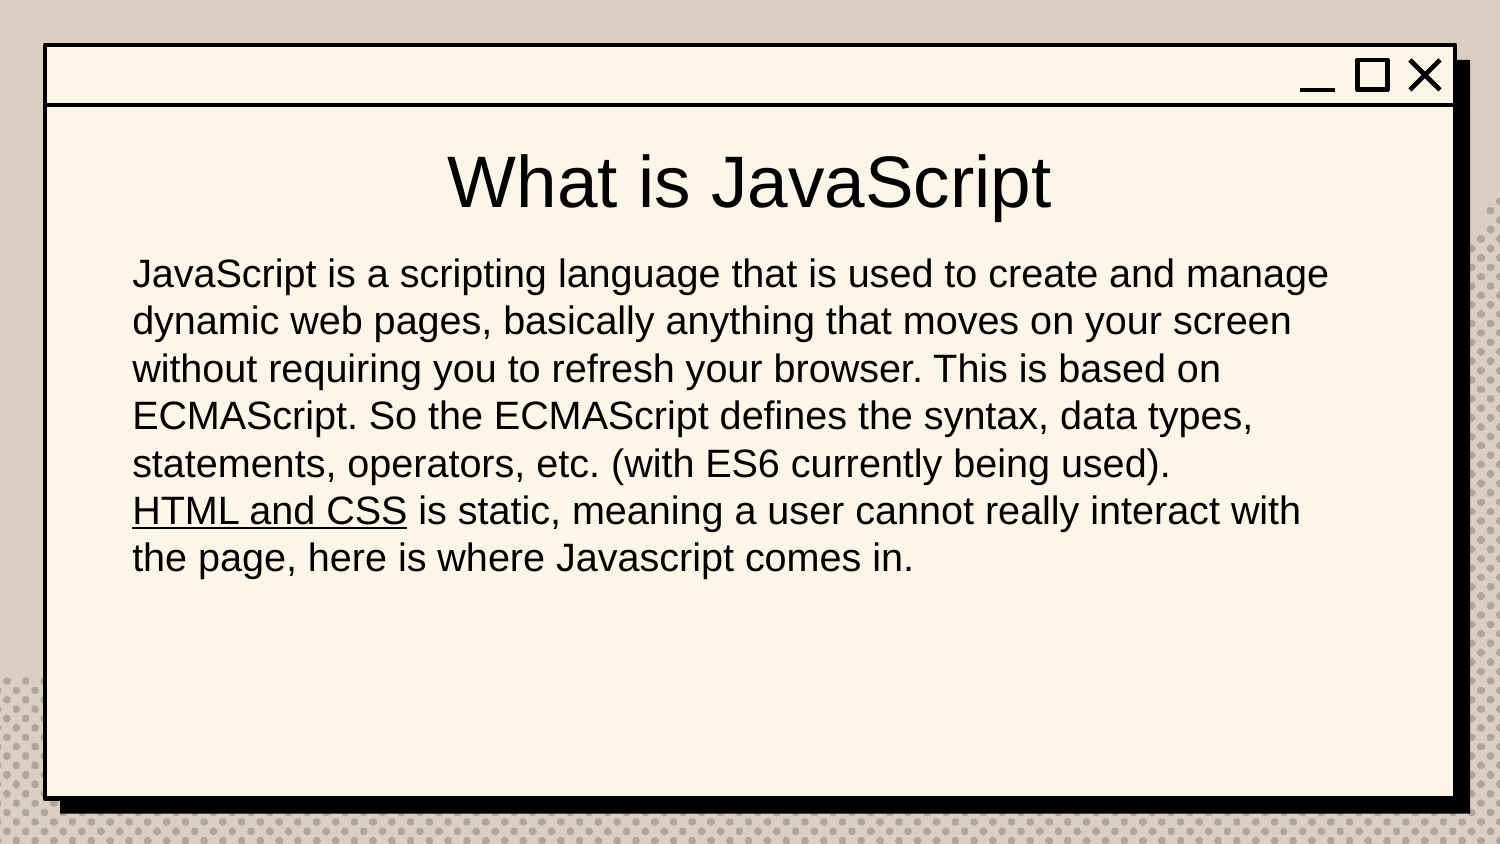

# What is JavaScript
JavaScript is a scripting language that is used to create and manage dynamic web pages, basically anything that moves on your screen without requiring you to refresh your browser. This is based on ECMAScript. So the ECMAScript defines the syntax, data types, statements, operators, etc. (with ES6 currently being used).HTML and CSS is static, meaning a user cannot really interact with the page, here is where Javascript comes in.